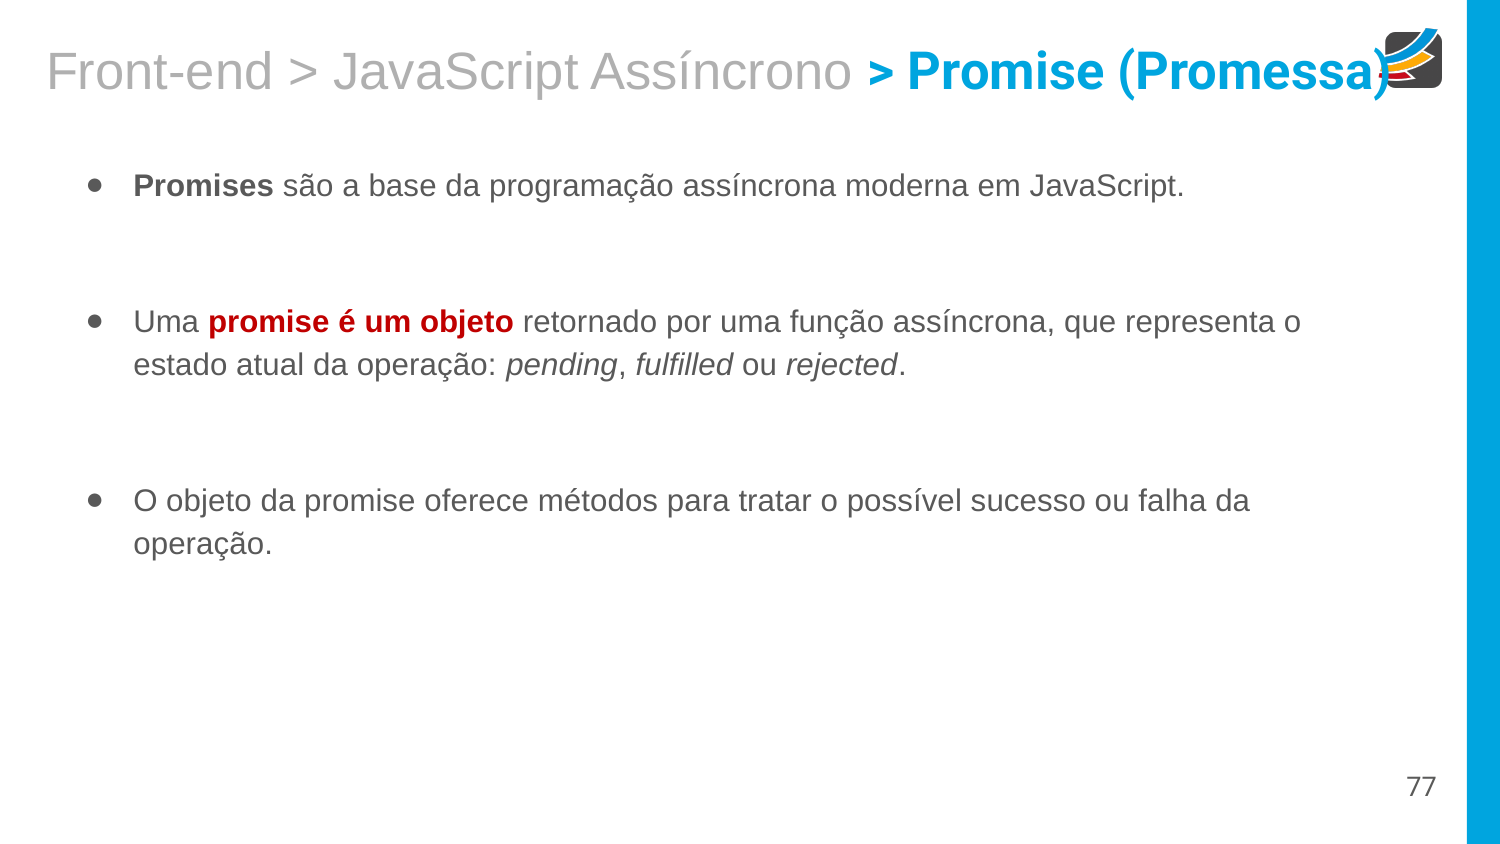

# Front-end > JavaScript Assíncrono > Promise (Promessa)

Promises são a base da programação assíncrona moderna em JavaScript.

Uma promise é um objeto retornado por uma função assíncrona, que representa o estado atual da operação: pending, fulfilled ou rejected.

O objeto da promise oferece métodos para tratar o possível sucesso ou falha da operação.
77